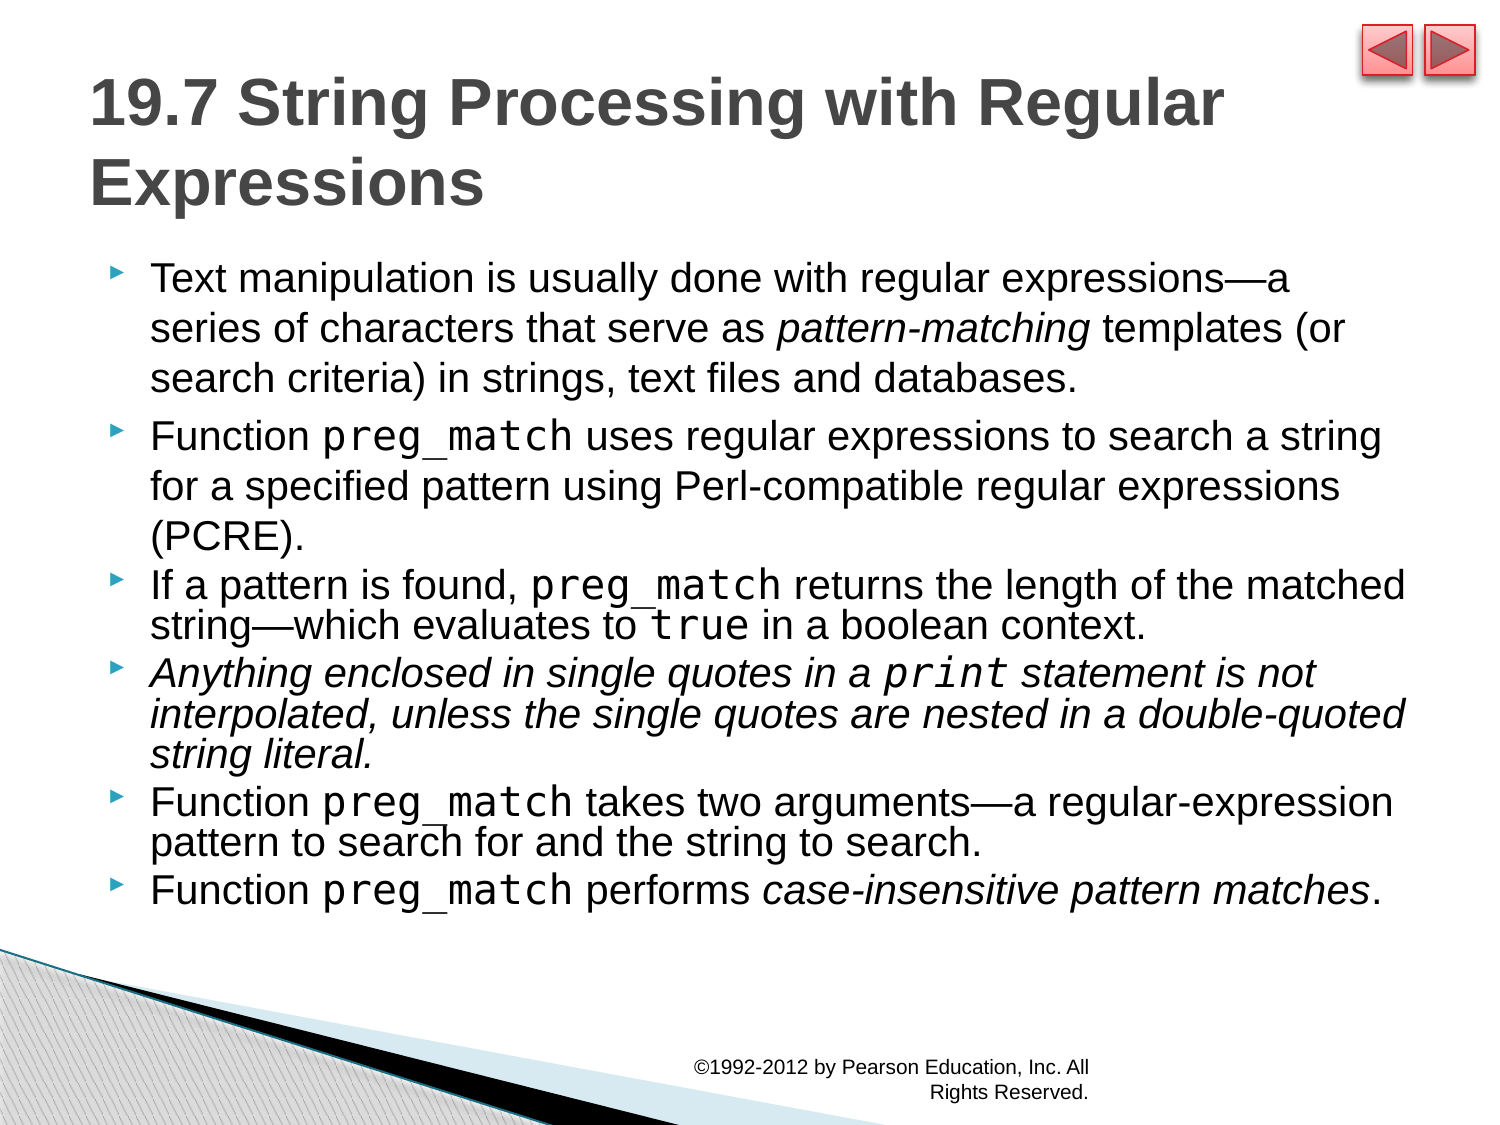

# 19.7 String Processing with Regular Expressions
Text manipulation is usually done with regular expressions—a series of characters that serve as pattern-matching templates (or search criteria) in strings, text files and databases.
Function preg_match uses regular expressions to search a string for a specified pattern using Perl-compatible regular expressions (PCRE).
If a pattern is found, preg_match returns the length of the matched string—which evaluates to true in a boolean context.
Anything enclosed in single quotes in a print statement is not interpolated, unless the single quotes are nested in a double-quoted string literal.
Function preg_match takes two arguments—a regular-expression pattern to search for and the string to search.
Function preg_match performs case-insensitive pattern matches.

©1992-2012 by Pearson Education, Inc. All Rights Reserved.